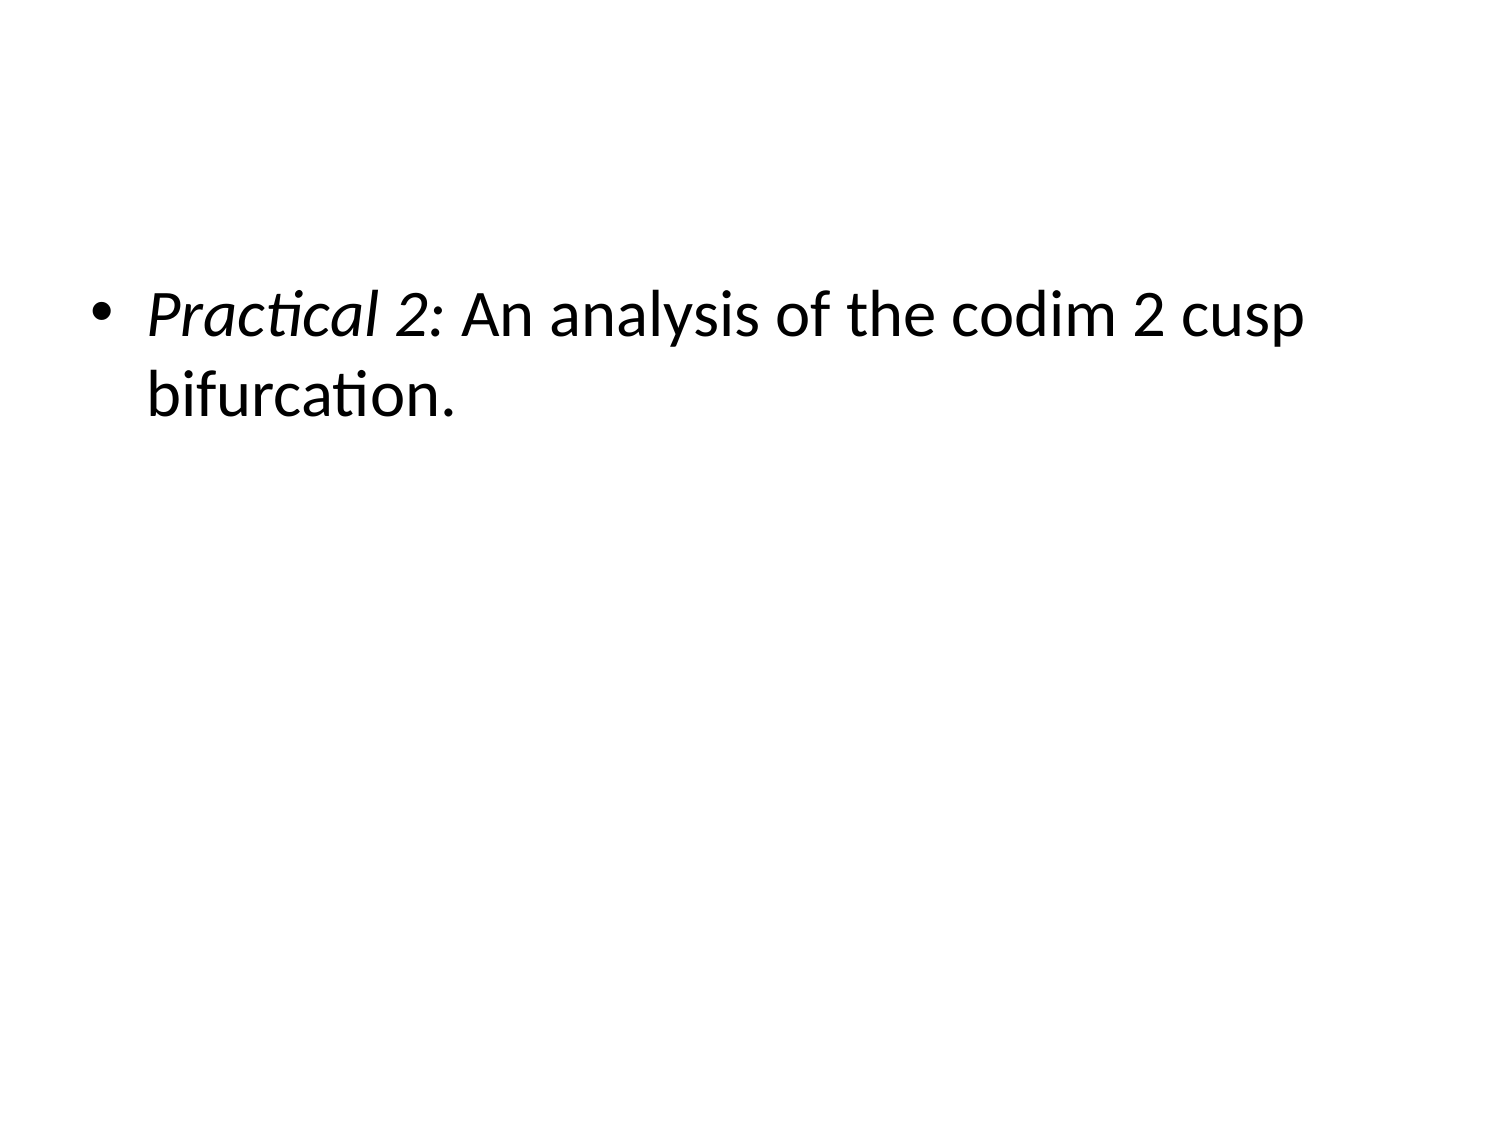

#
Practical 2: An analysis of the codim 2 cusp bifurcation.